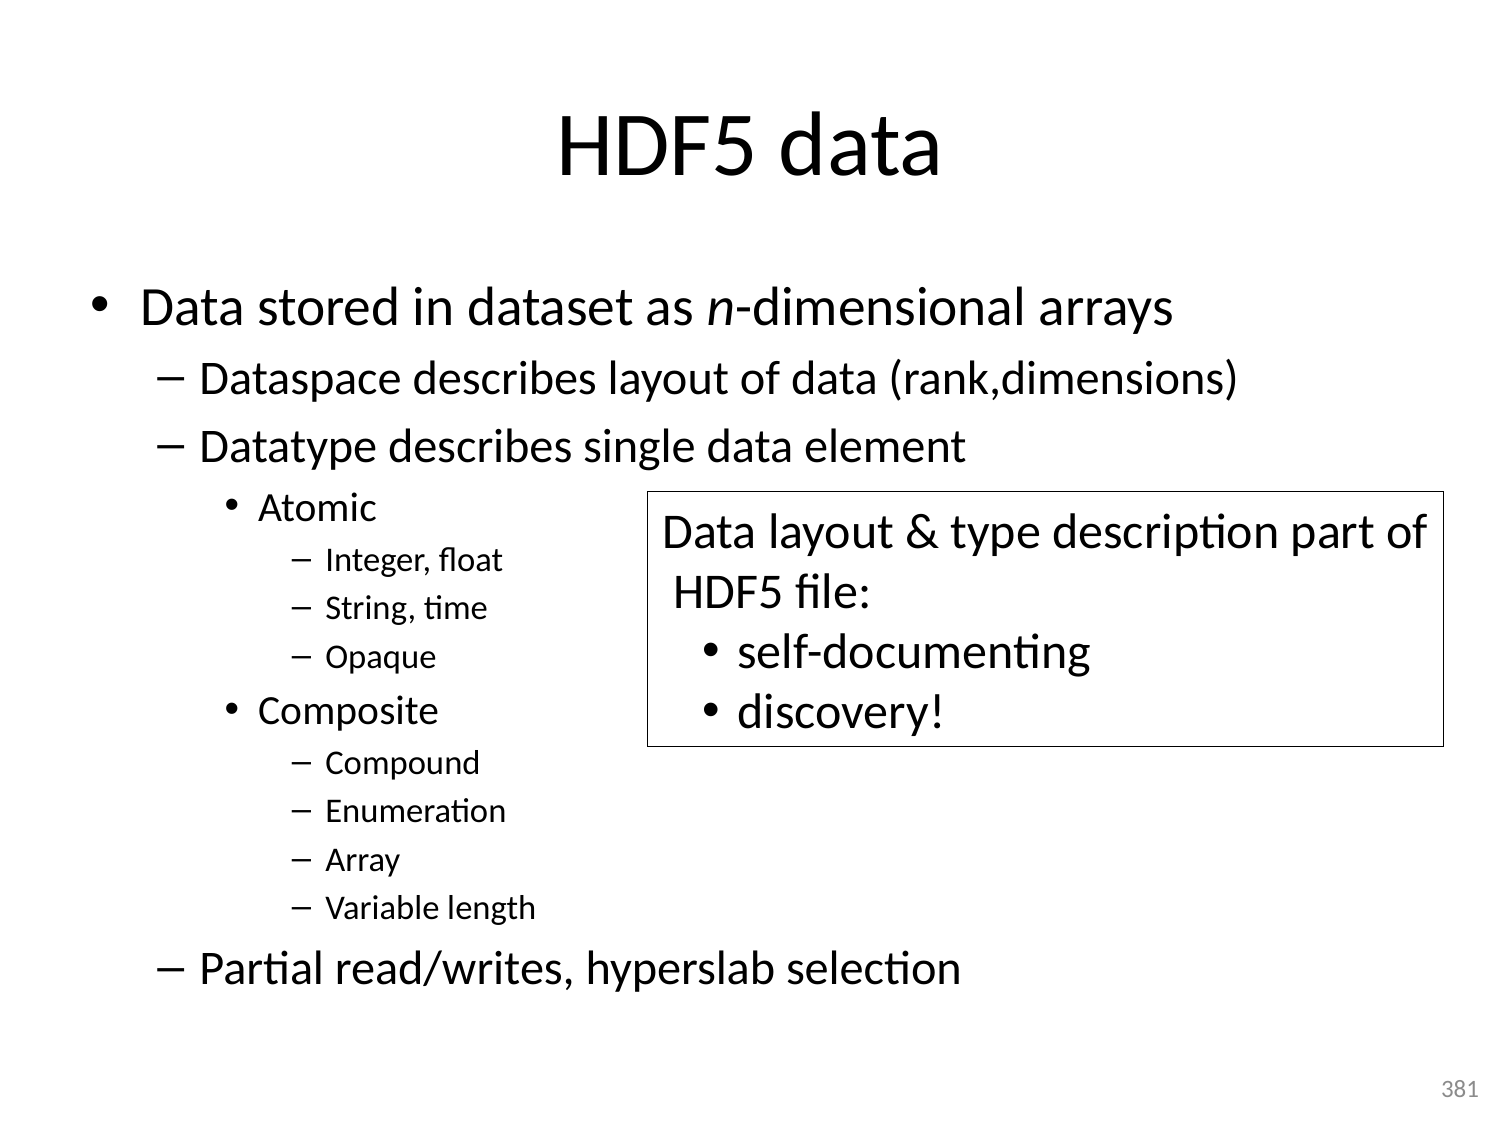

# HDF5 data
Data stored in dataset as n-dimensional arrays
Dataspace describes layout of data (rank,dimensions)
Datatype describes single data element
Atomic
Integer, float
String, time
Opaque
Composite
Compound
Enumeration
Array
Variable length
Partial read/writes, hyperslab selection
Data layout & type description part of
 HDF5 file:
self-documenting
discovery!
381